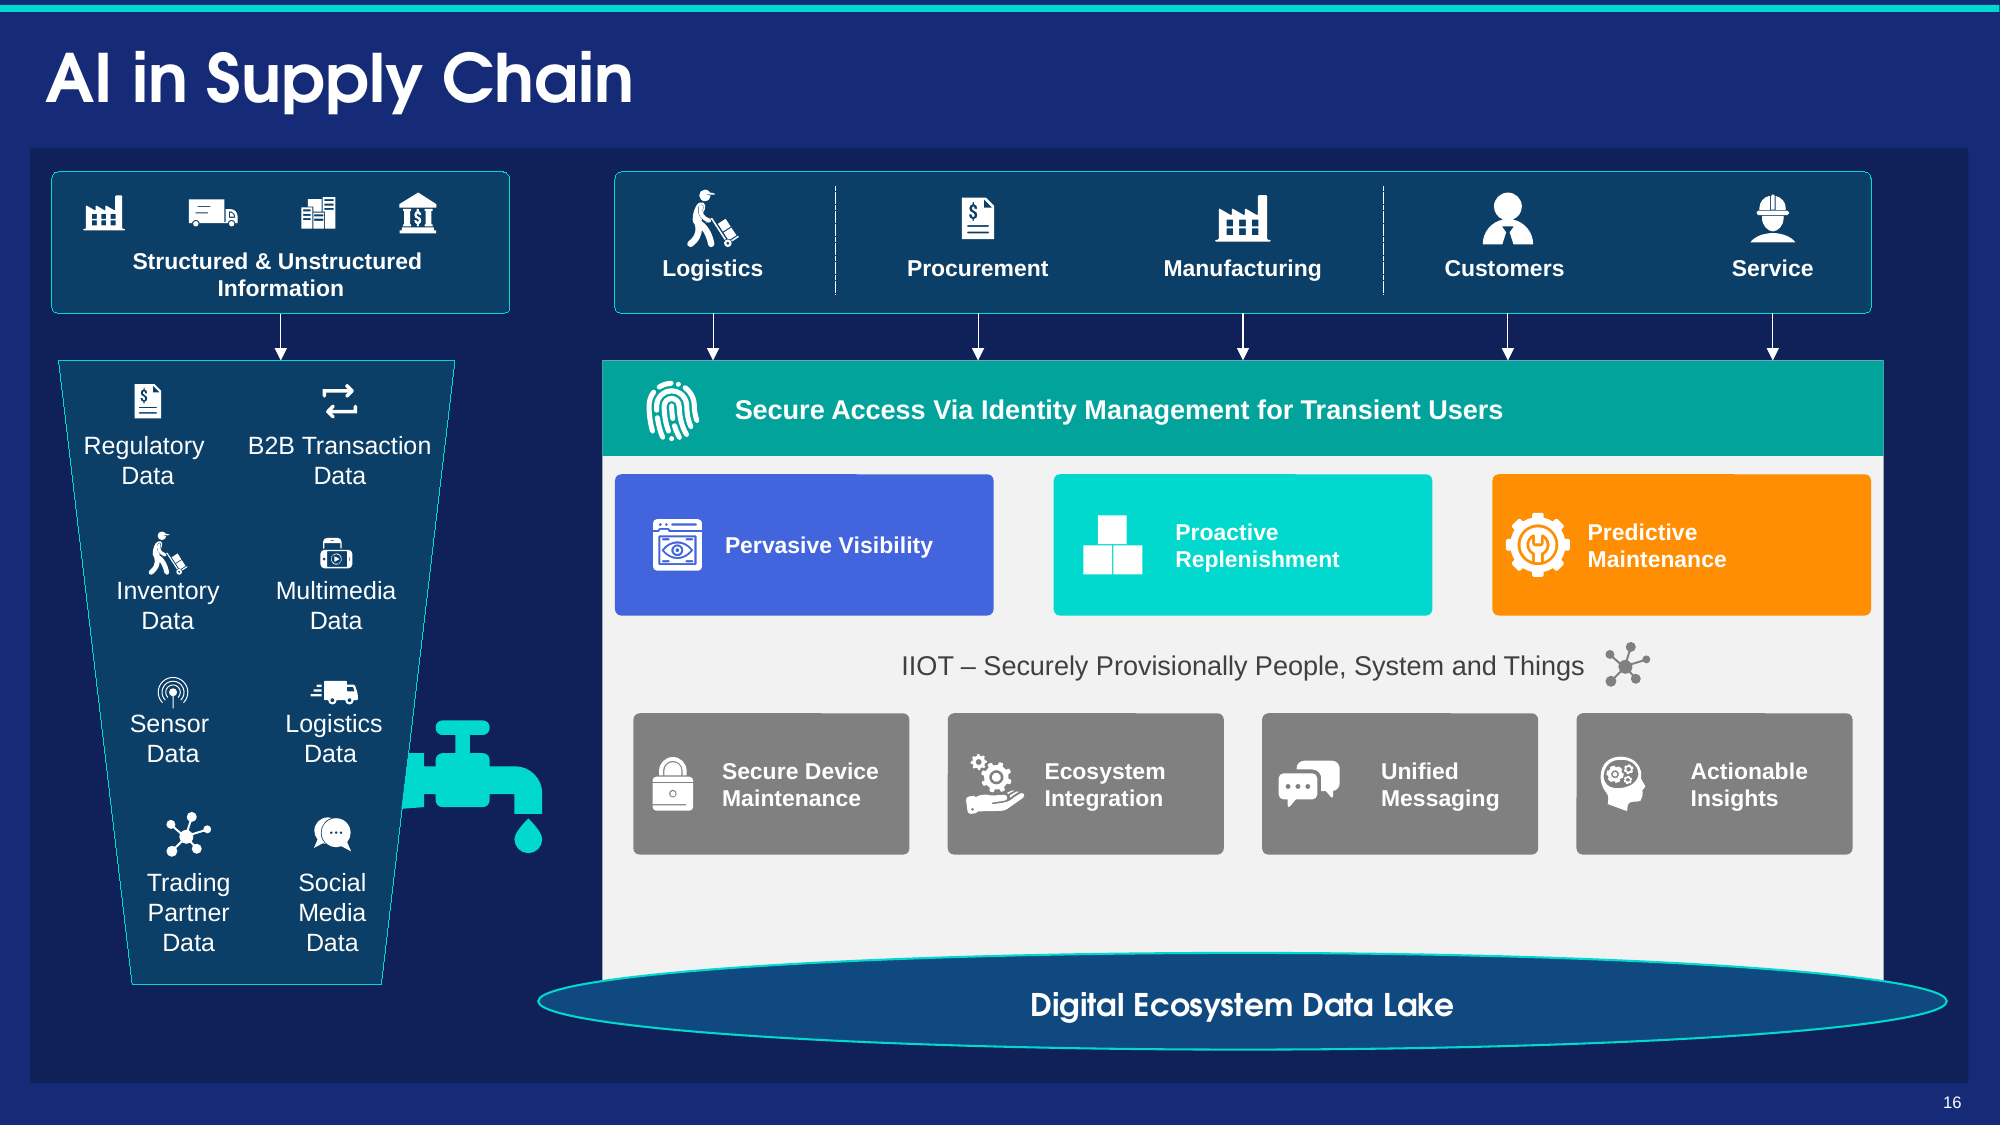

# AI in Supply Chain

Structured & Unstructured
Information

Logistics
Procurement
Manufacturing
Customers
Service

Secure Access Via Identity Management for Transient Users
Regulatory
Data
B2B Transaction
Data

Pervasive Visibility

Proactive
Replenishment

Predictive Maintenance

Inventory
Data
Multimedia
Data
IIOT – Securely Provisionally People, System and Things

Sensor
Data
Logistics
Data

Secure Device
Maintenance

Ecosystem
Integration

Unified
Messaging

Actionable
Insights

Trading
Partner
Data
Social
Media
Data

Digital Ecosystem Data Lake
16